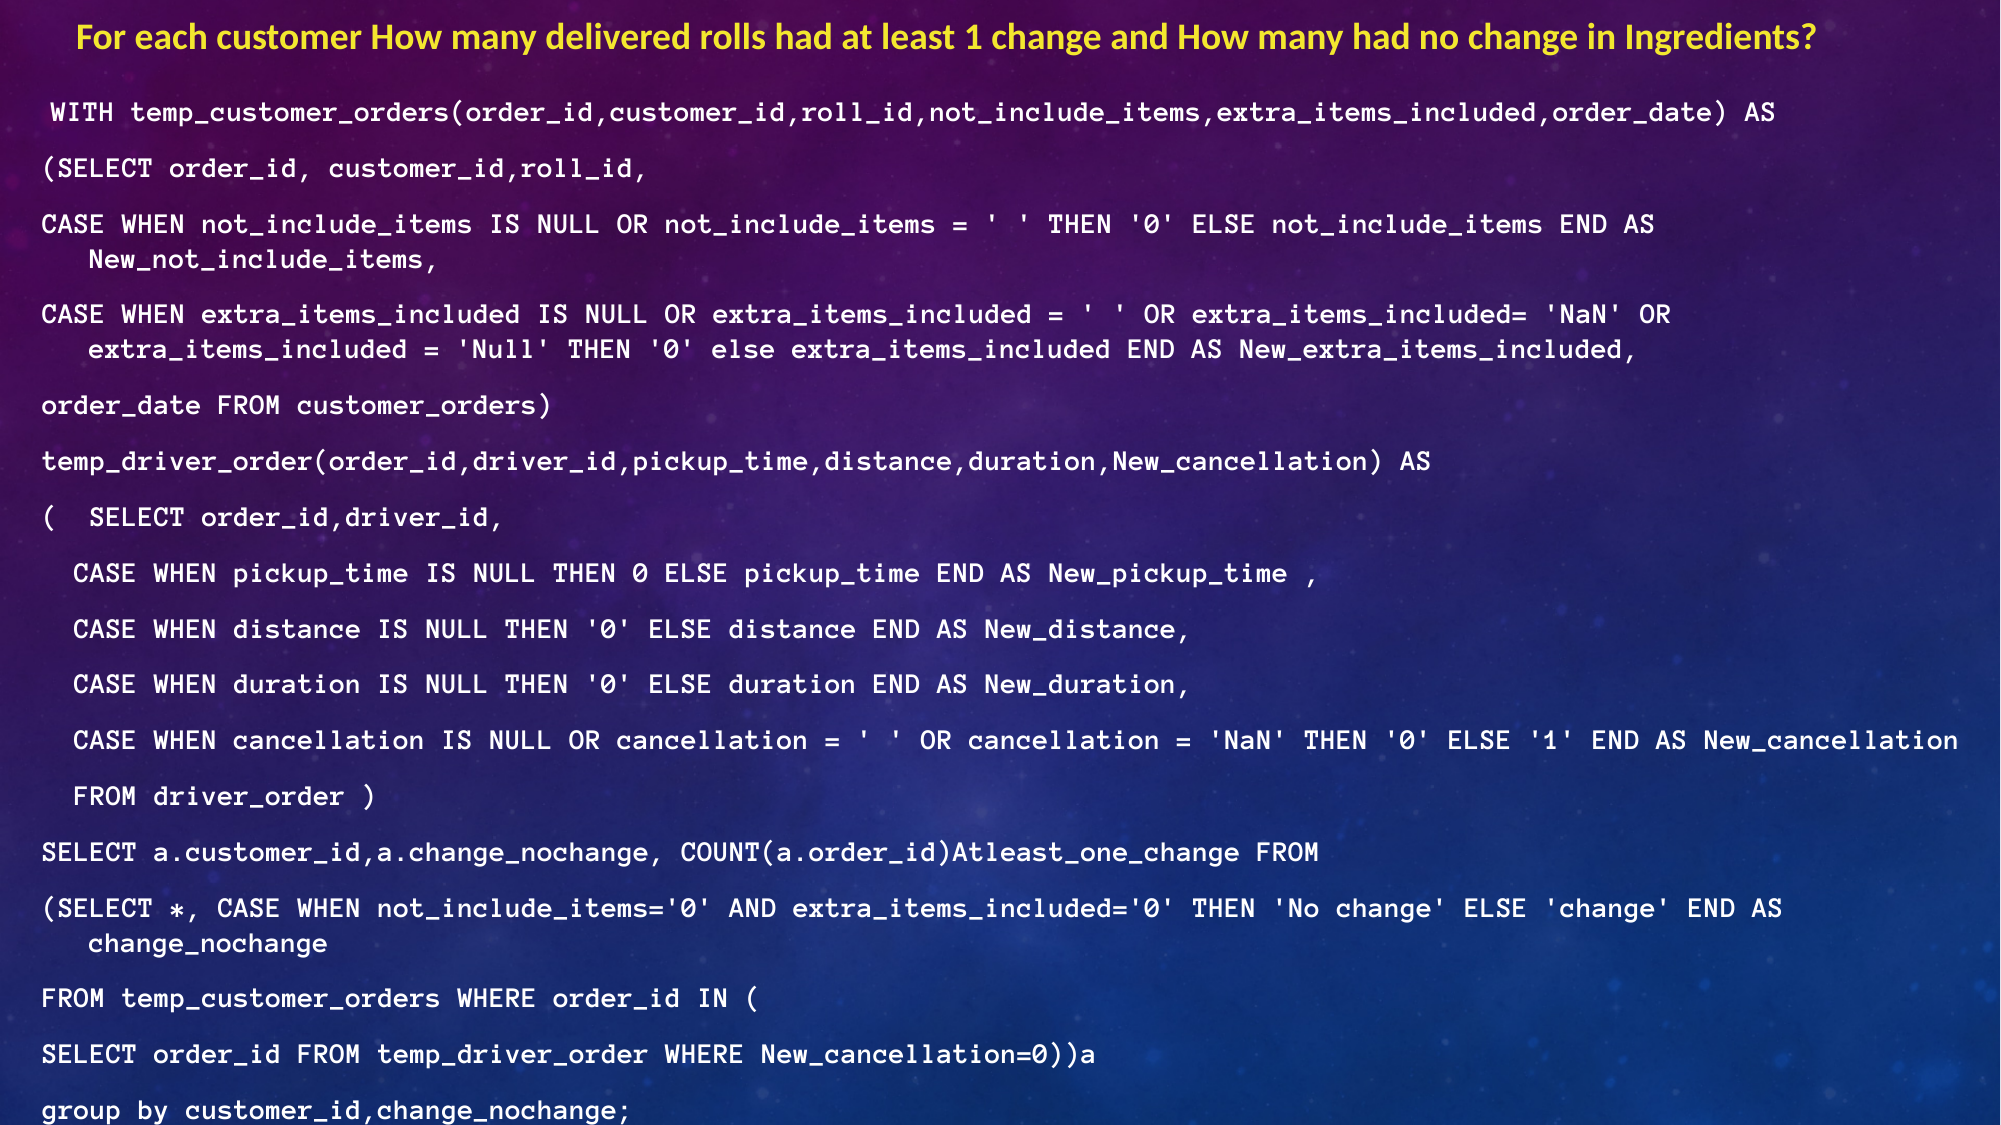

For each customer How many delivered rolls had at least 1 change and How many had no change in Ingredients?

  WITH temp_customer_orders(order_id,customer_id,roll_id,not_include_items,extra_items_included,order_date) AS
(SELECT order_id, customer_id,roll_id,
CASE WHEN not_include_items IS NULL OR not_include_items = ' ' THEN '0' ELSE not_include_items END AS New_not_include_items,
CASE WHEN extra_items_included IS NULL OR extra_items_included = ' ' OR extra_items_included= 'NaN' OR extra_items_included = 'Null' THEN '0' else extra_items_included END AS New_extra_items_included,
order_date FROM customer_orders)
temp_driver_order(order_id,driver_id,pickup_time,distance,duration,New_cancellation) AS
(  SELECT order_id,driver_id,
  CASE WHEN pickup_time IS NULL THEN 0 ELSE pickup_time END AS New_pickup_time ,
  CASE WHEN distance IS NULL THEN '0' ELSE distance END AS New_distance,
  CASE WHEN duration IS NULL THEN '0' ELSE duration END AS New_duration,
  CASE WHEN cancellation IS NULL OR cancellation = ' ' OR cancellation = 'NaN' THEN '0' ELSE '1' END AS New_cancellation
  FROM driver_order )
SELECT a.customer_id,a.change_nochange, COUNT(a.order_id)Atleast_one_change FROM
(SELECT *, CASE WHEN not_include_items='0' AND extra_items_included='0' THEN 'No change' ELSE 'change' END AS change_nochange
FROM temp_customer_orders WHERE order_id IN (
SELECT order_id FROM temp_driver_order WHERE New_cancellation=0))a
group by customer_id,change_nochange;